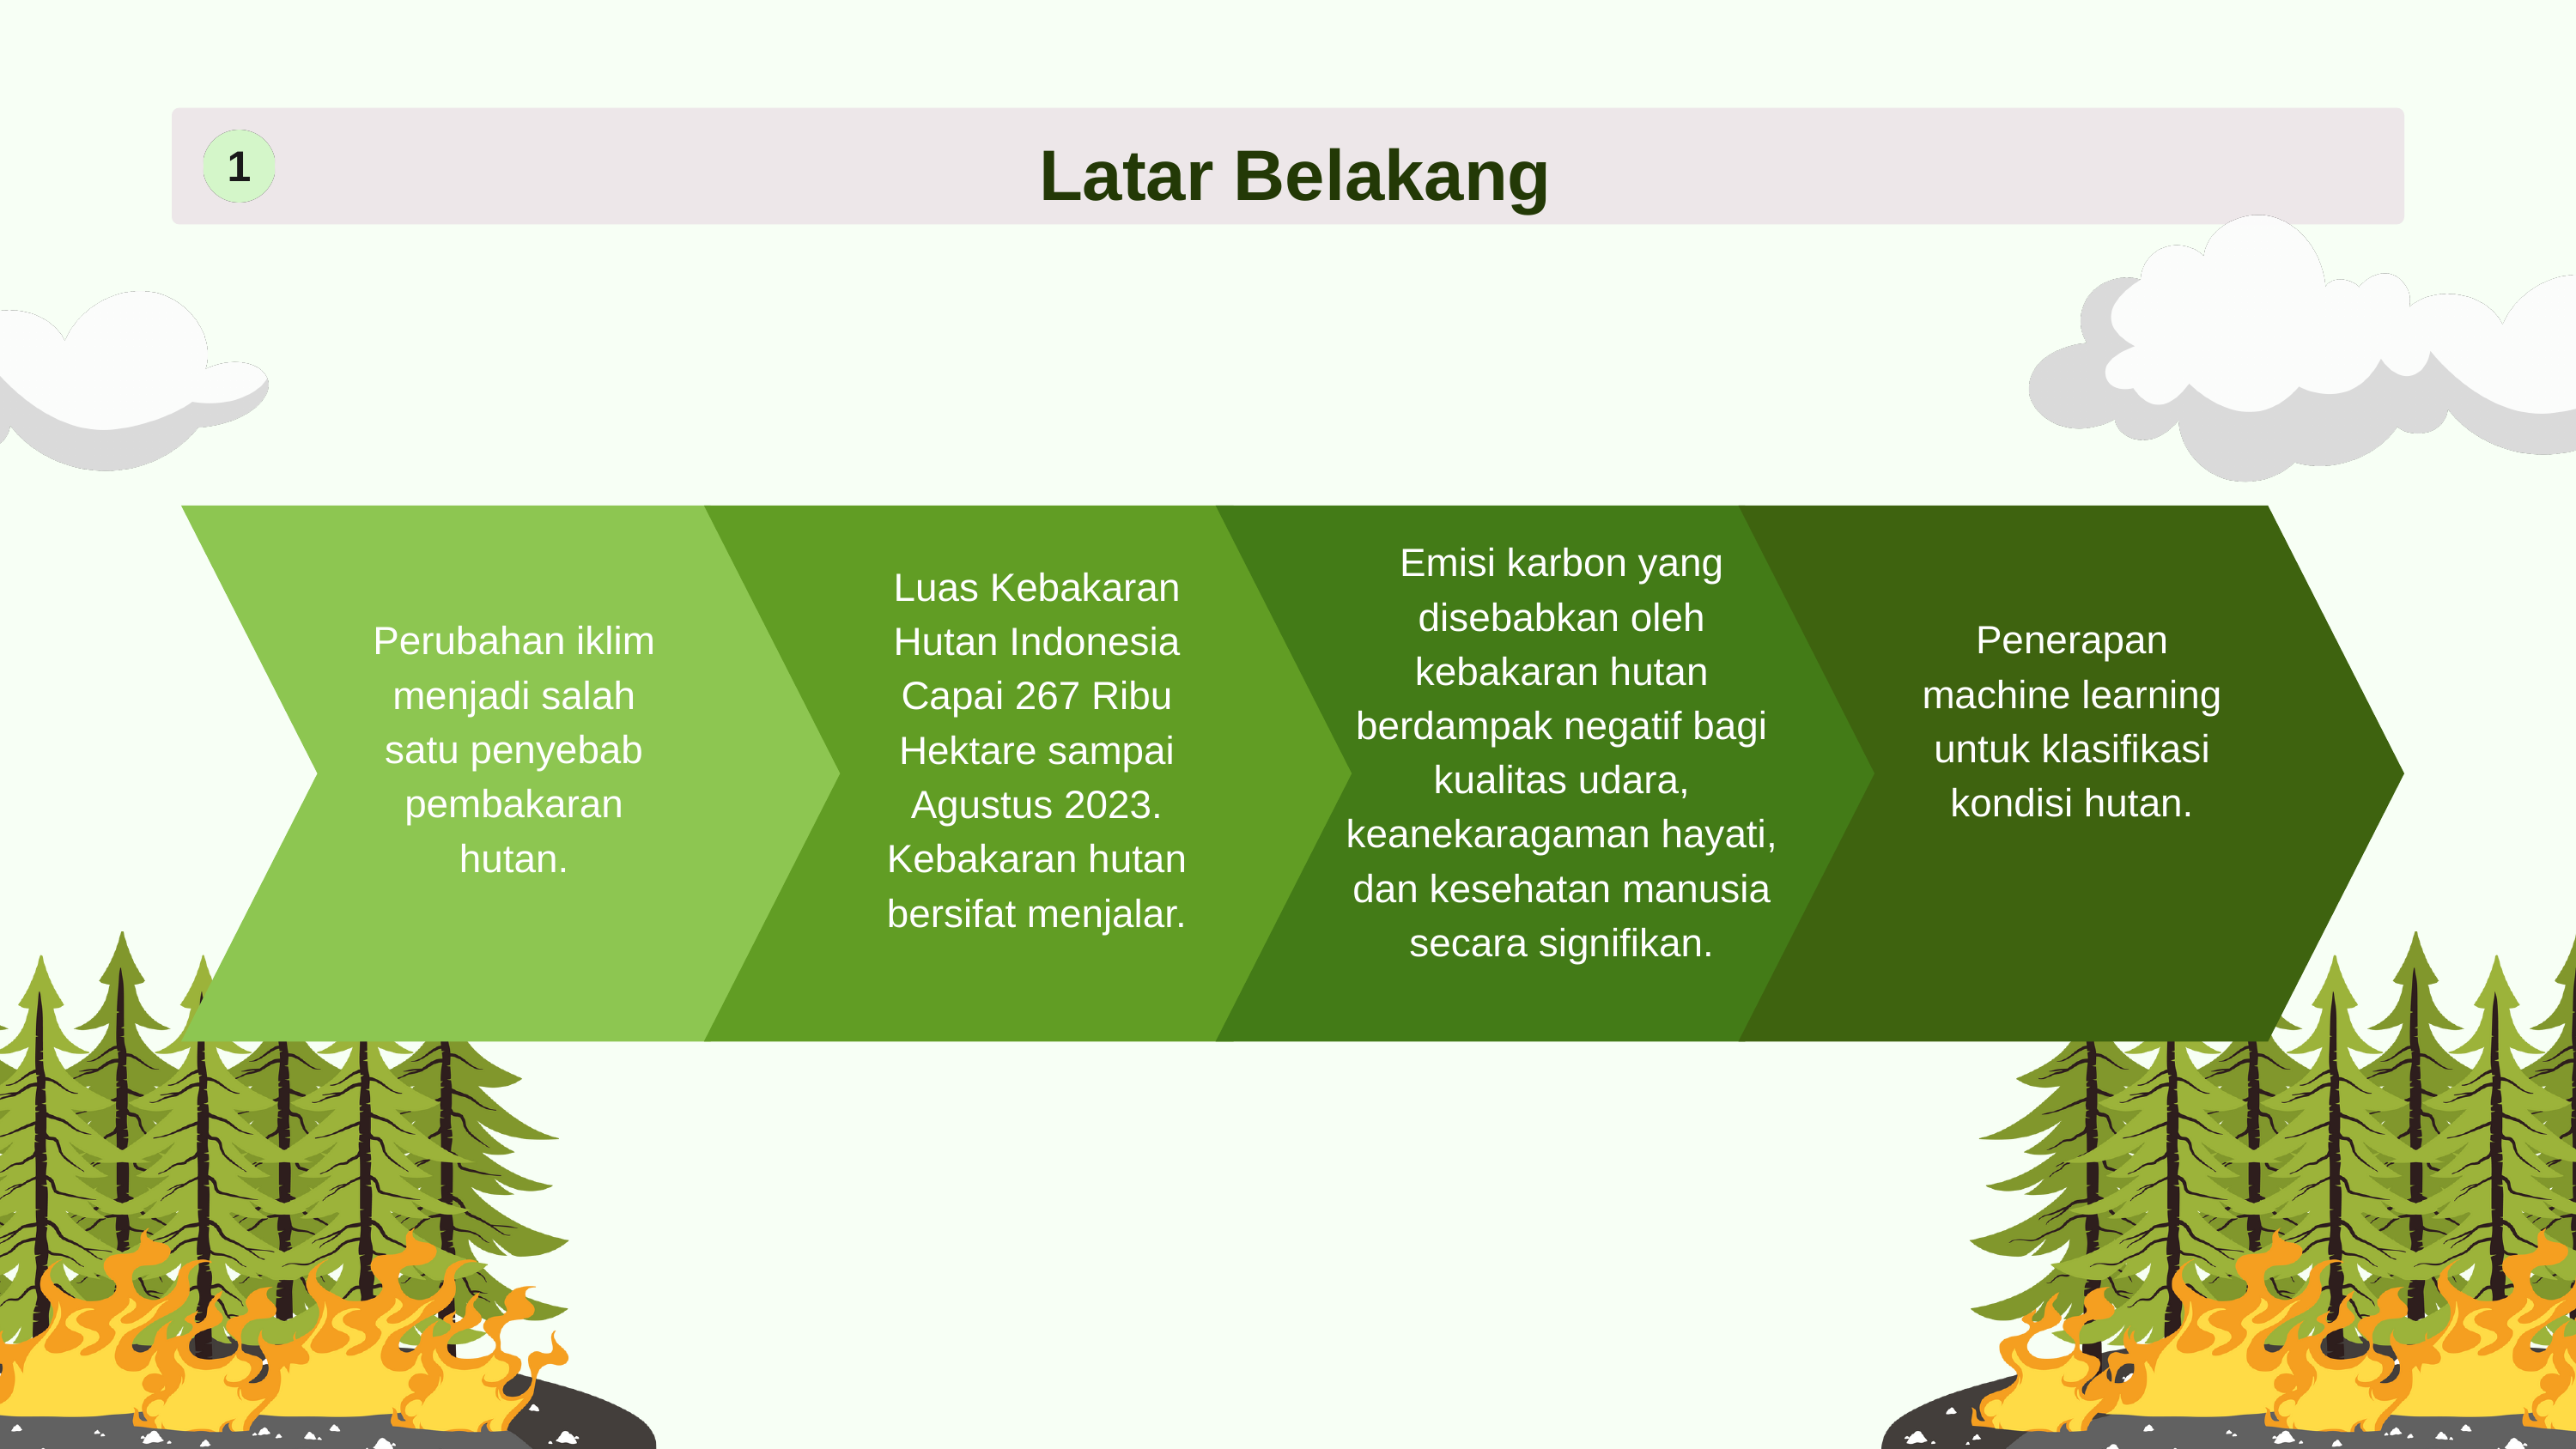

Latar Belakang

1

Emisi karbon yang disebabkan oleh kebakaran hutan berdampak negatif bagi kualitas udara, keanekaragaman hayati, dan kesehatan manusia secara signifikan.

Luas Kebakaran Hutan Indonesia Capai 267 Ribu Hektare sampai Agustus 2023.
Kebakaran hutan bersifat menjalar.

Penerapan machine learning untuk klasifikasi kondisi hutan.
Perubahan iklim menjadi salah satu penyebab pembakaran hutan.